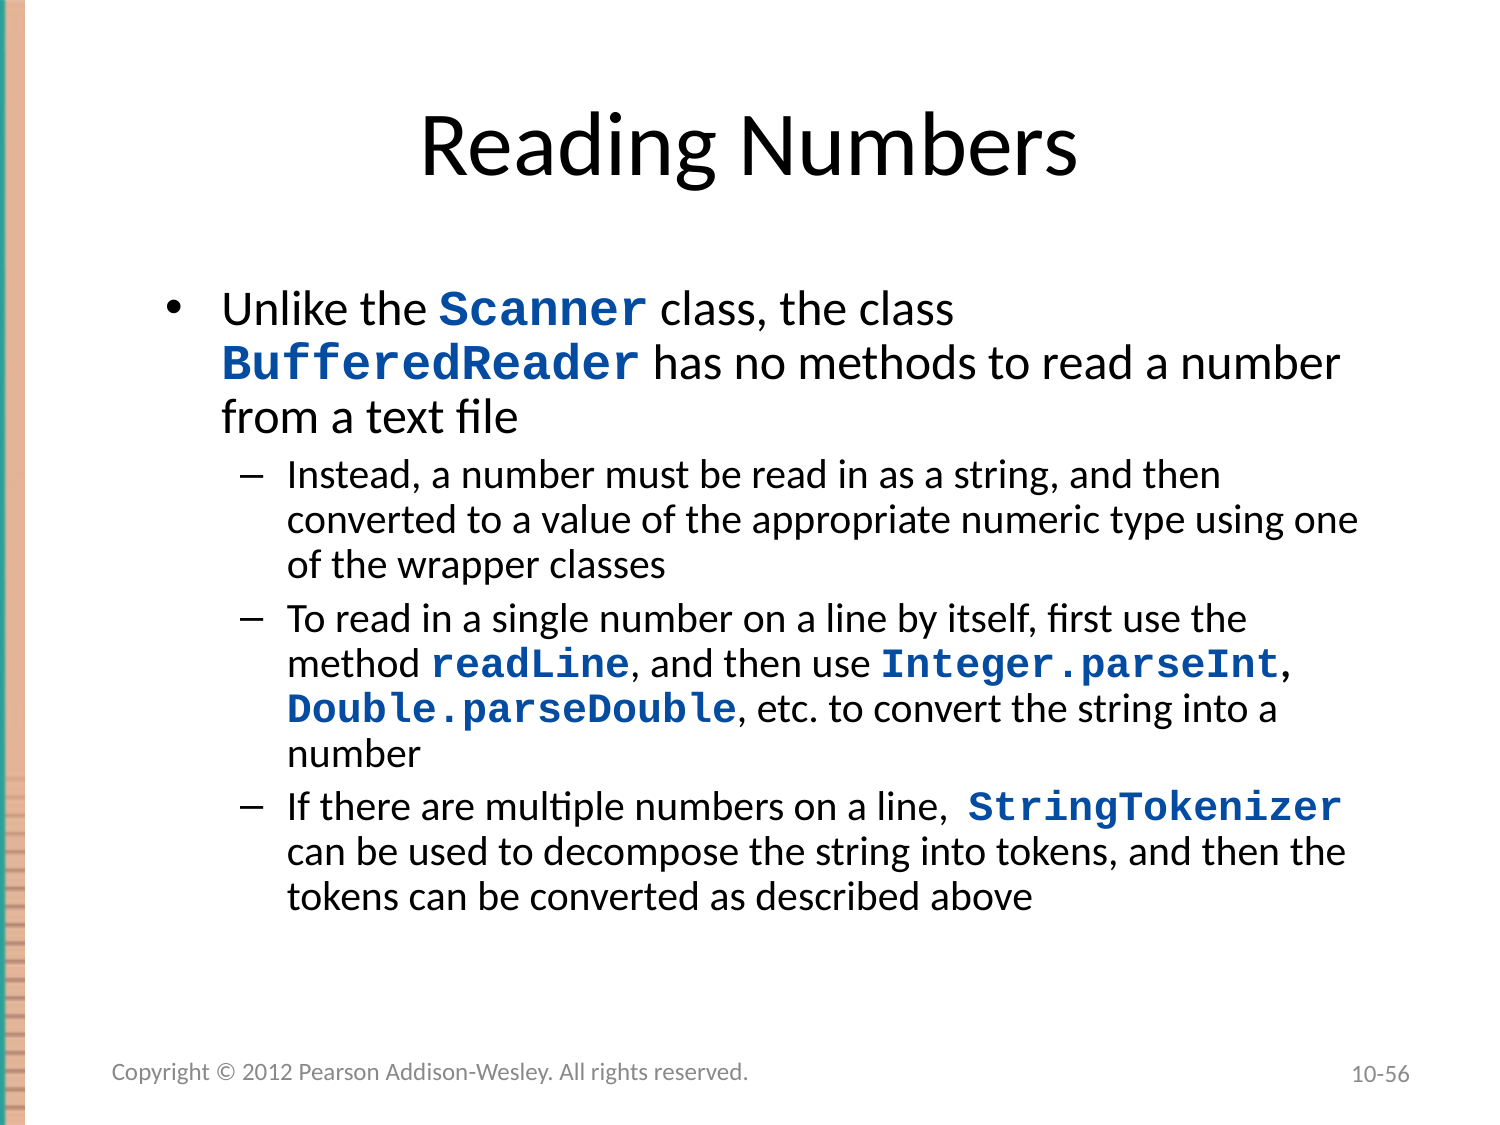

# Reading Numbers
Unlike the Scanner class, the class BufferedReader has no methods to read a number from a text file
Instead, a number must be read in as a string, and then converted to a value of the appropriate numeric type using one of the wrapper classes
To read in a single number on a line by itself, first use the method readLine, and then use Integer.parseInt, Double.parseDouble, etc. to convert the string into a number
If there are multiple numbers on a line,  StringTokenizer can be used to decompose the string into tokens, and then the tokens can be converted as described above
Copyright © 2012 Pearson Addison-Wesley. All rights reserved.
10-56